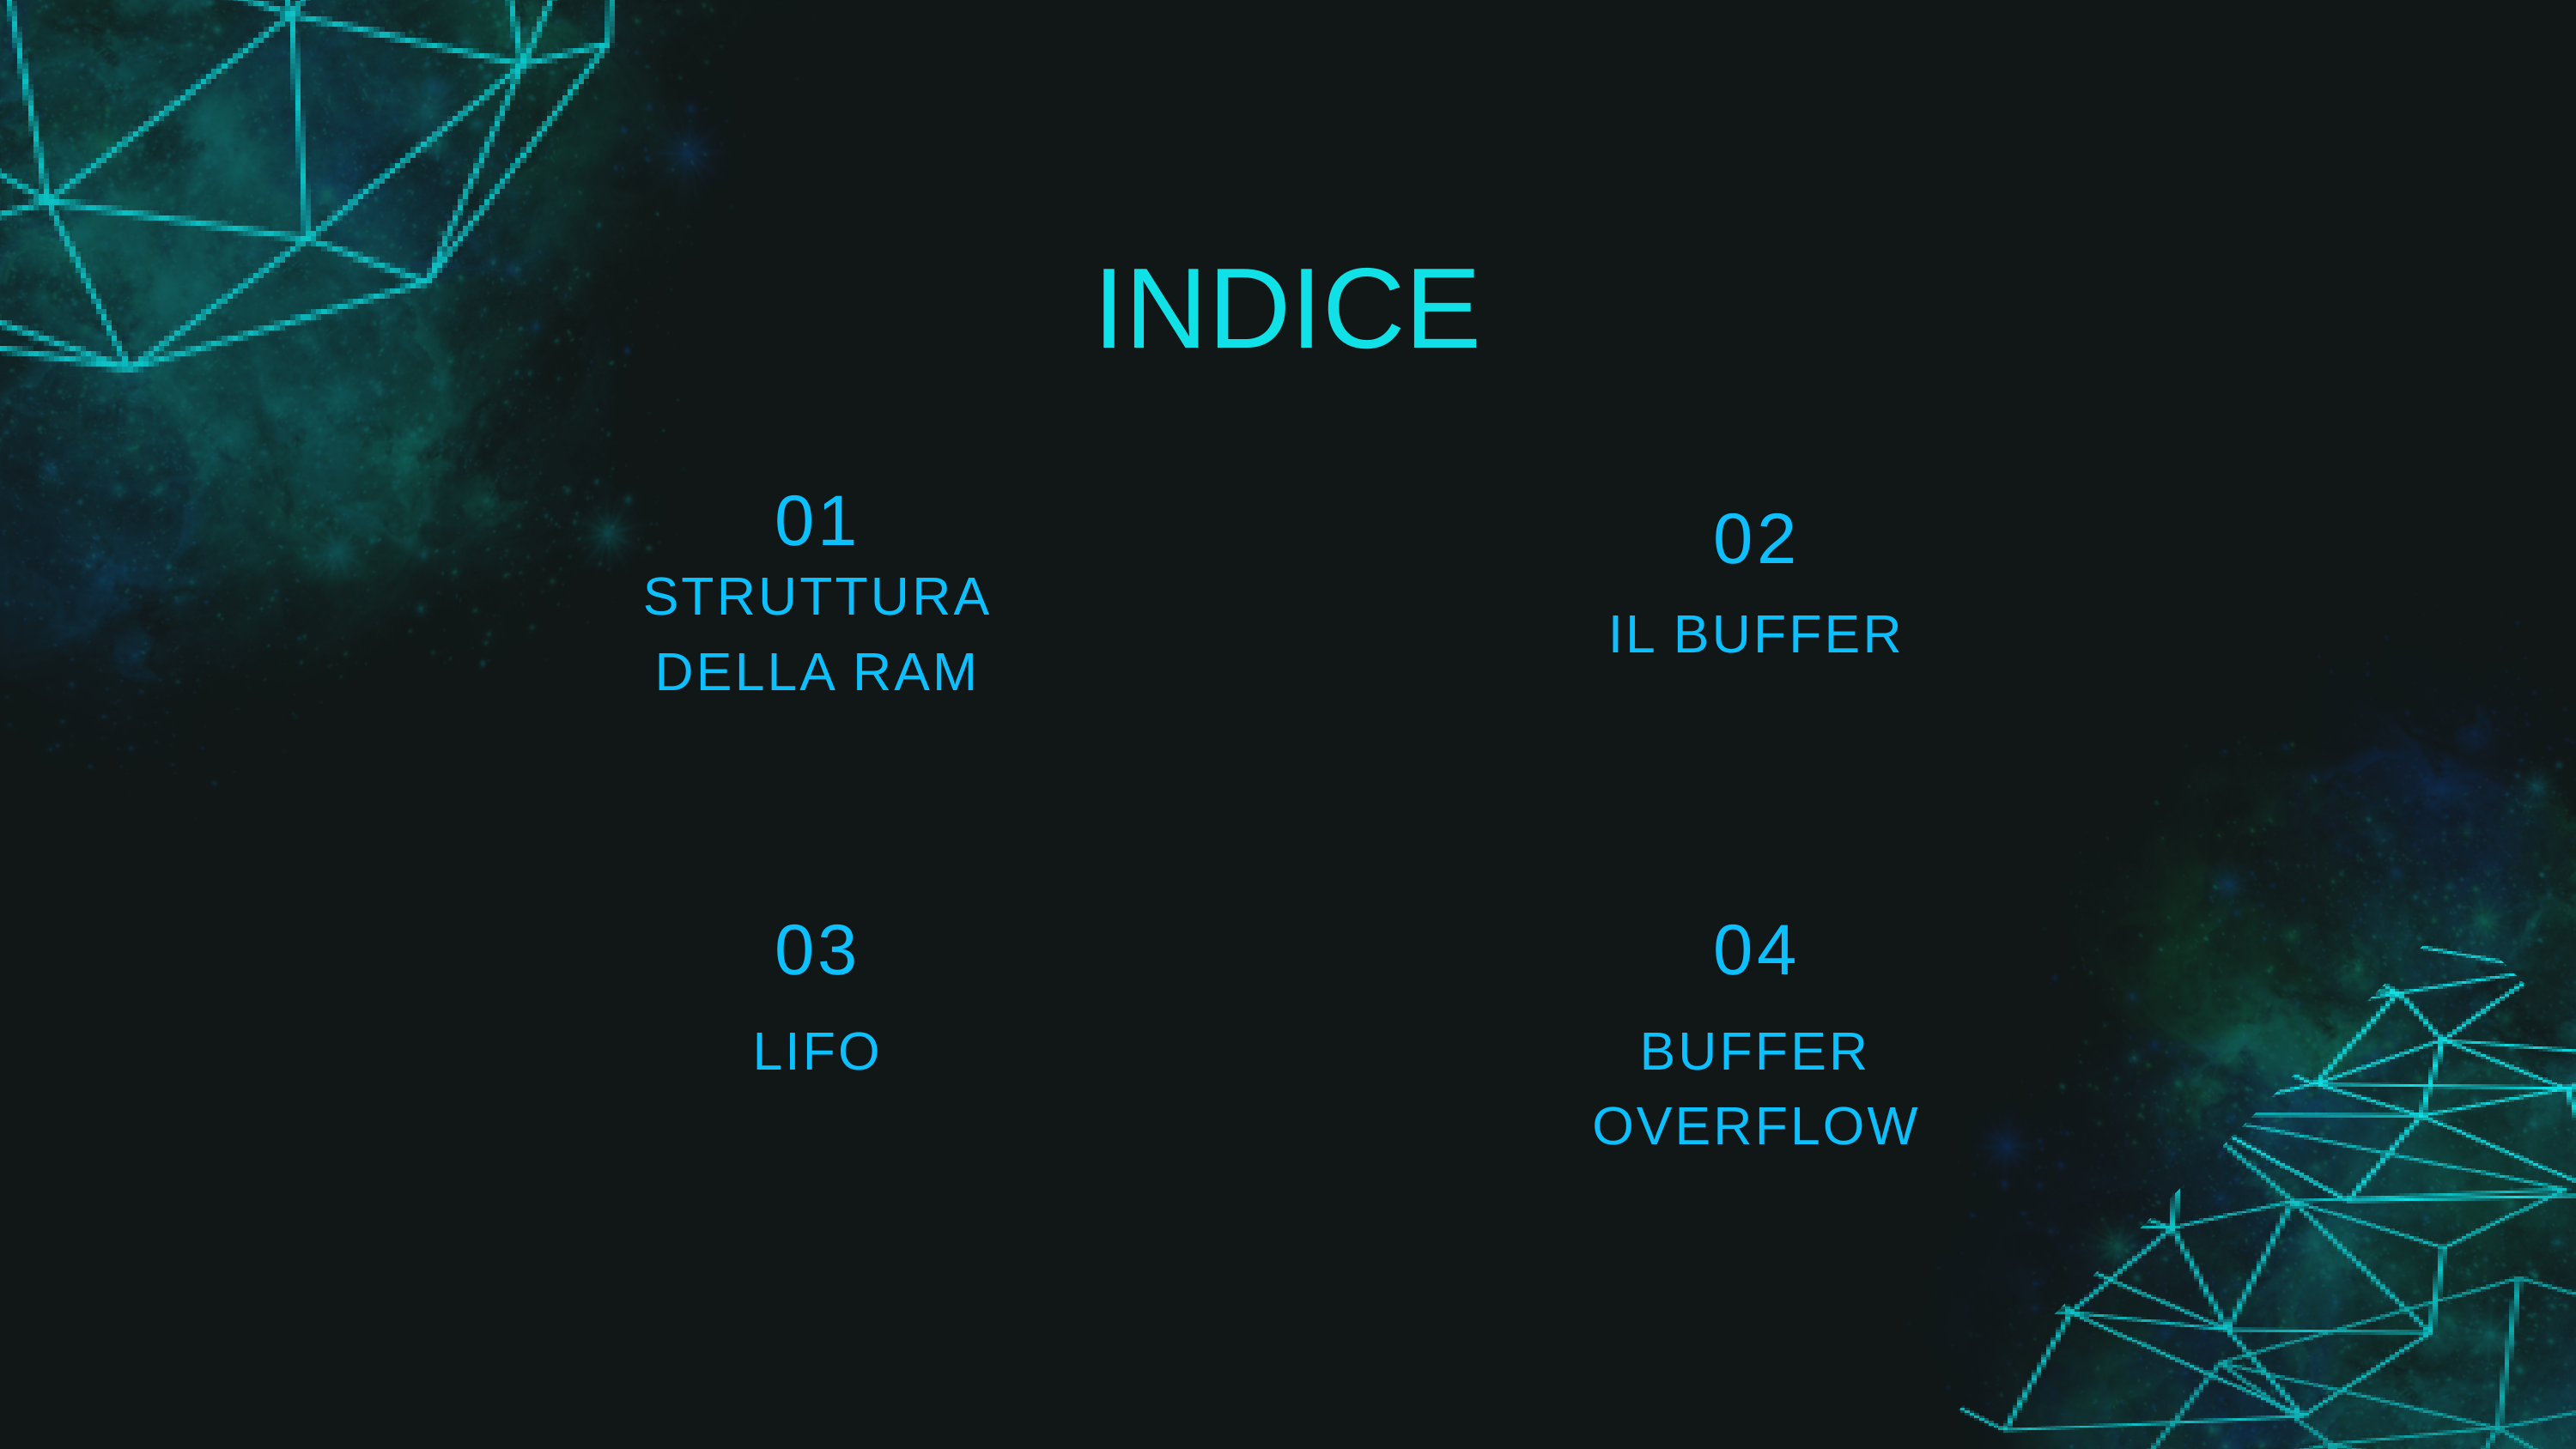

INDICE
01
02

STRUTTURA DELLA RAM
IL BUFFER
03
04

LIFO
BUFFER OVERFLOW